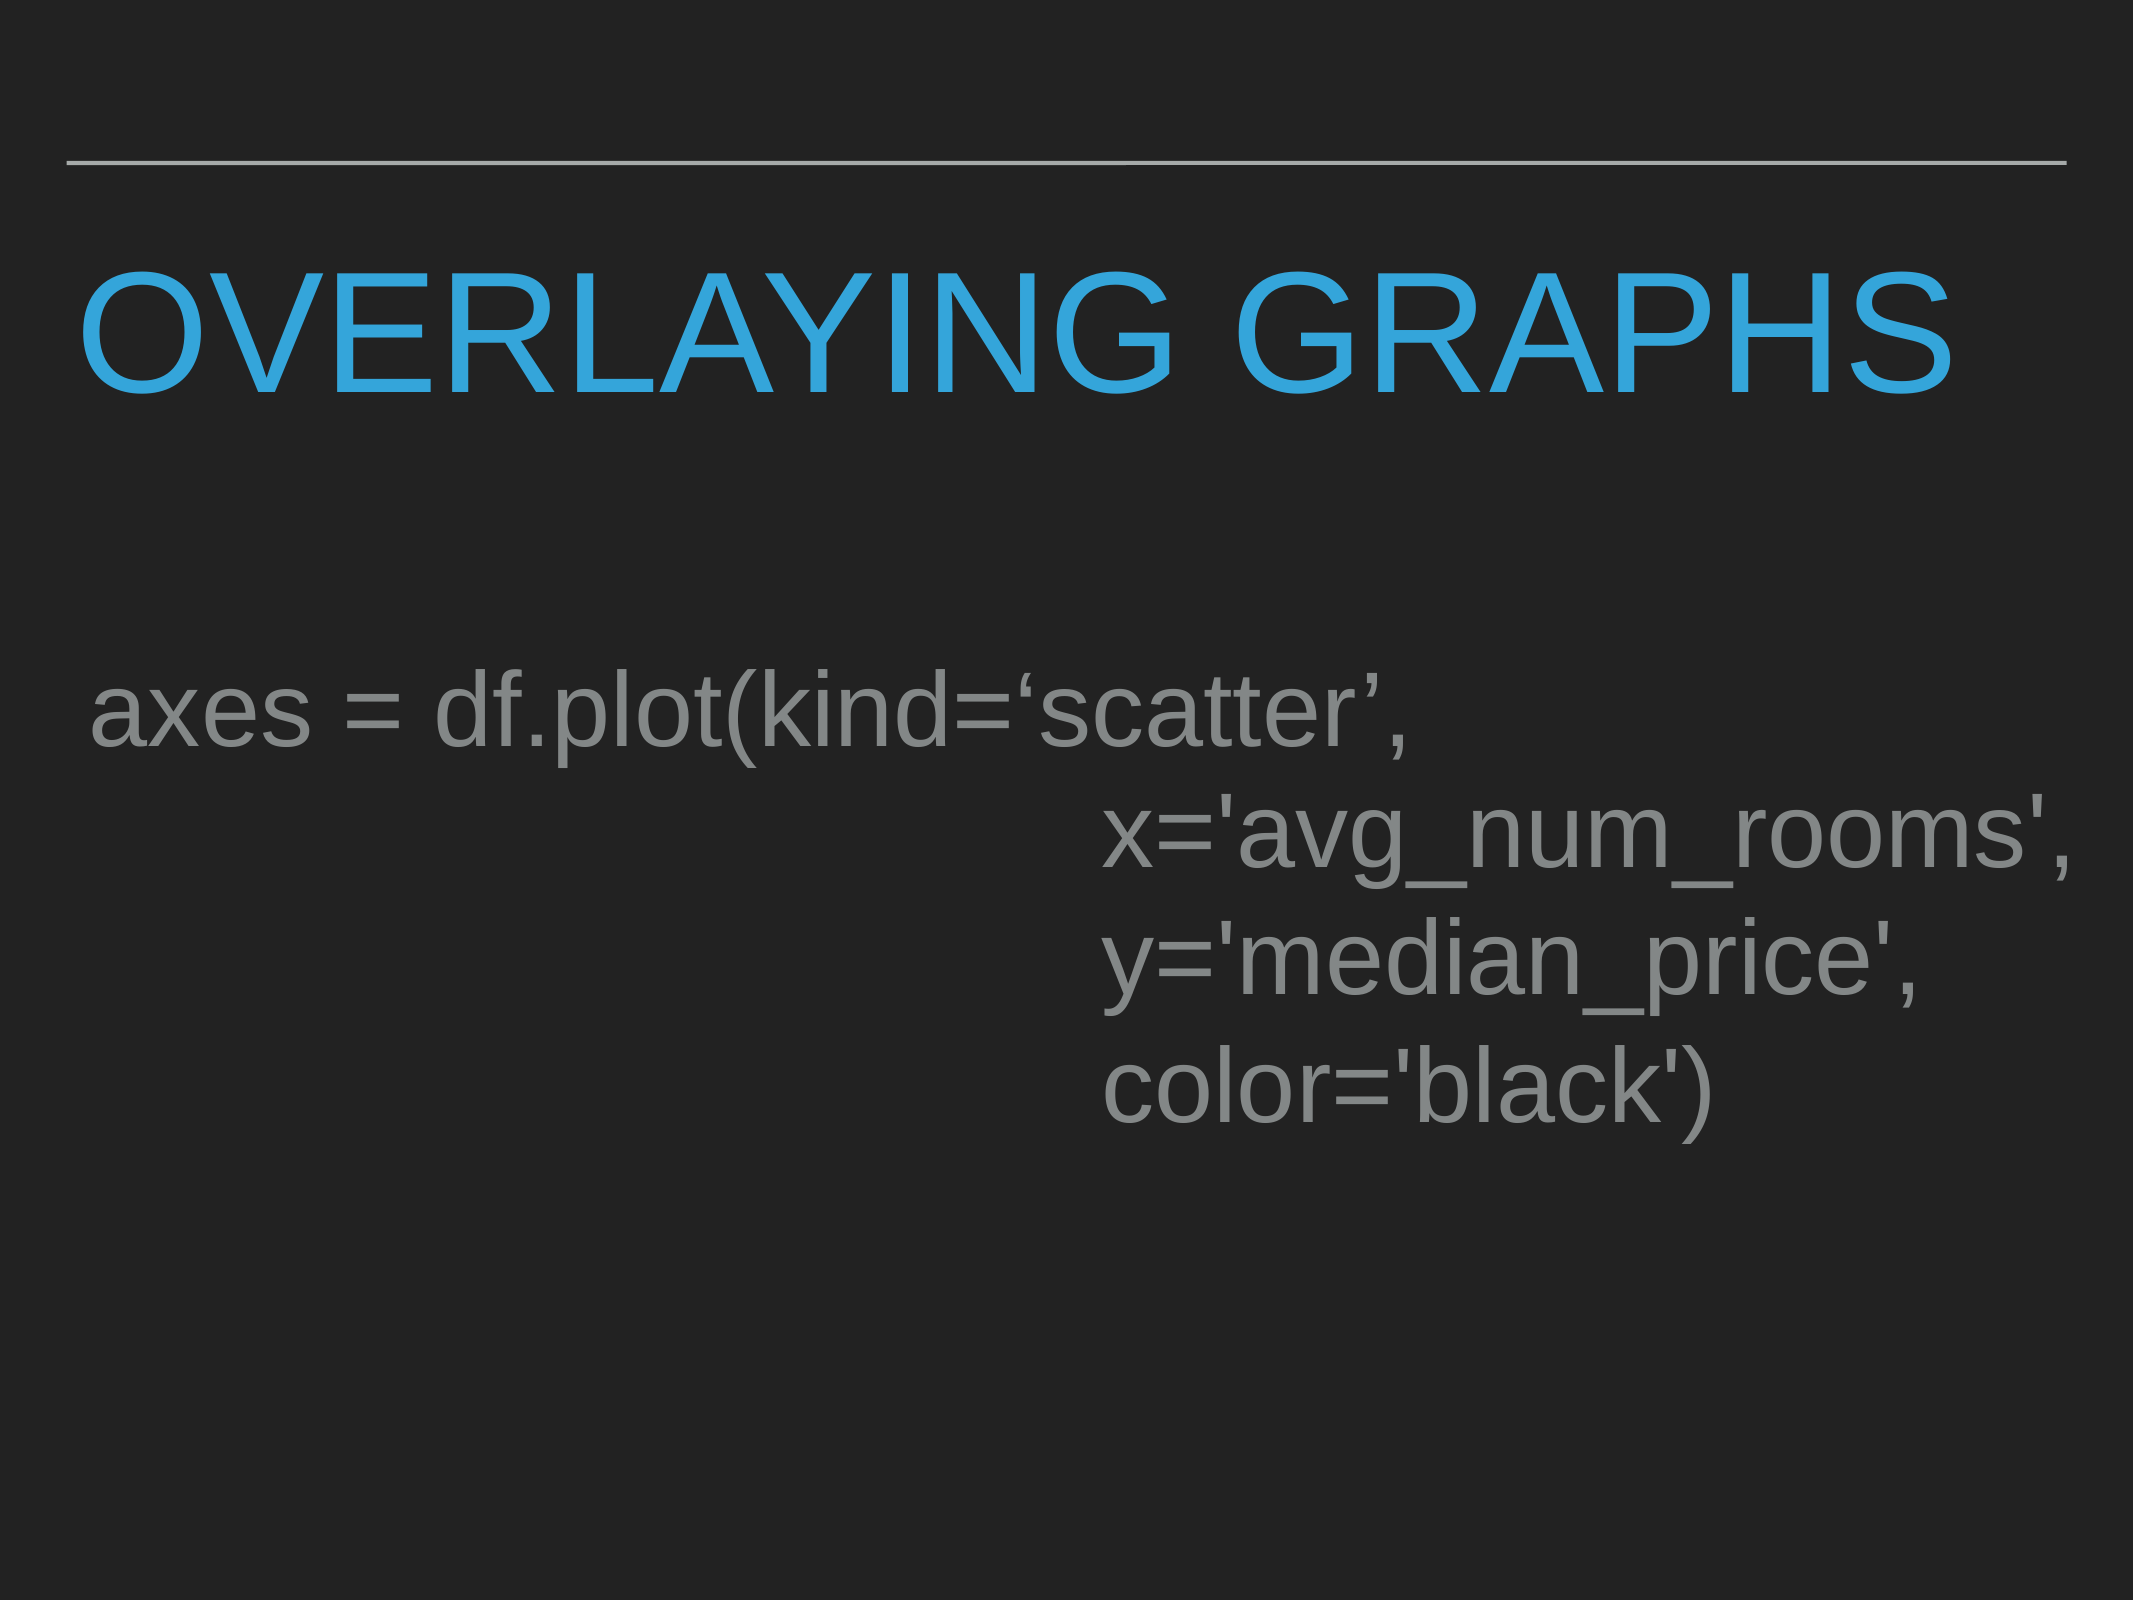

# Overlaying graphs
axes = df.plot(kind=‘scatter’,
x='avg_num_rooms', y='median_price', color='black')